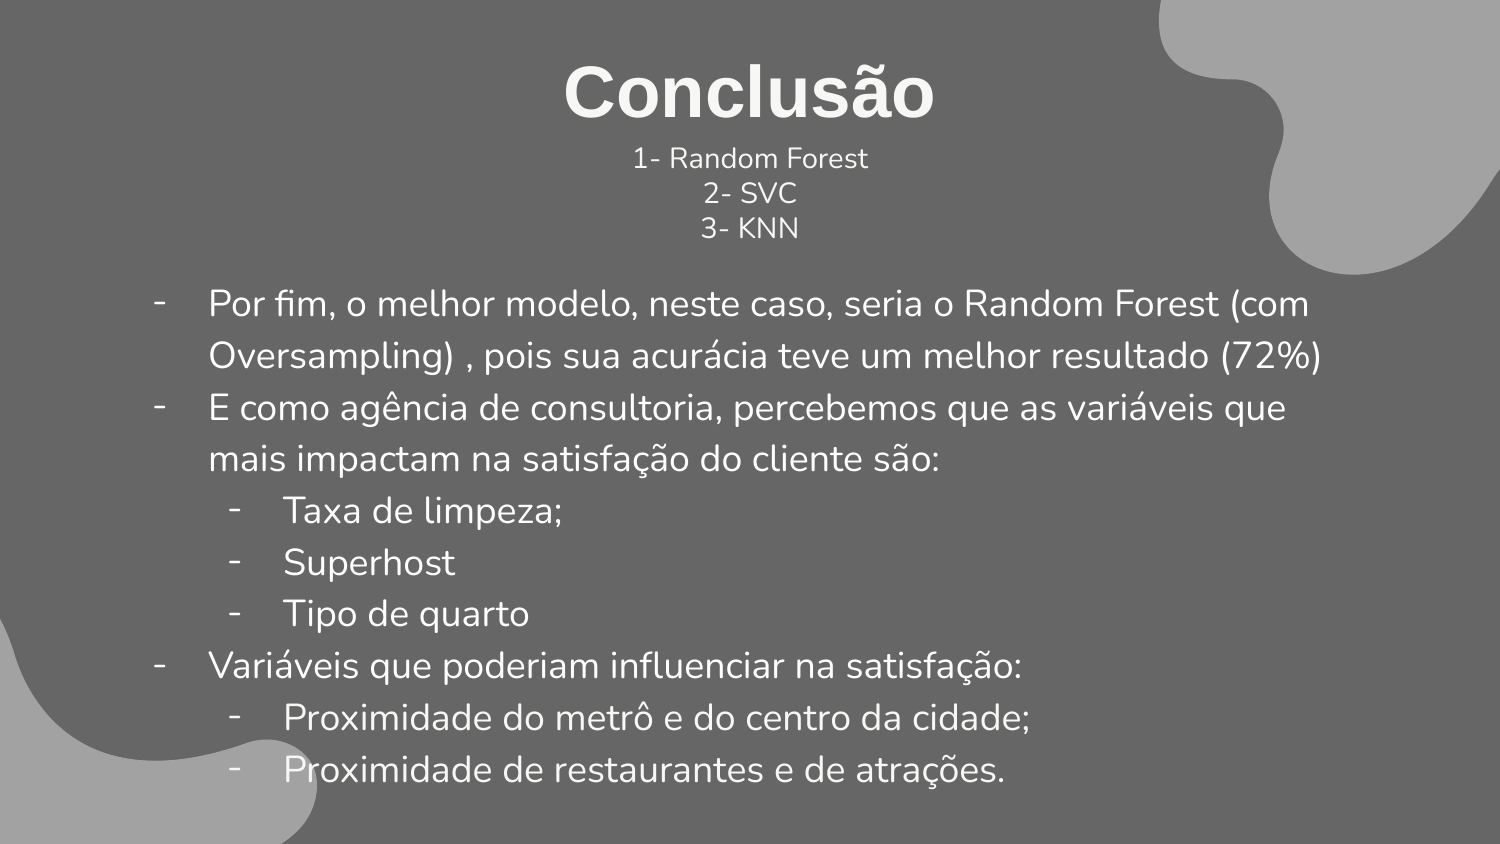

# Conclusão
1- Random Forest
2- SVC
3- KNN
Por fim, o melhor modelo, neste caso, seria o Random Forest (com Oversampling) , pois sua acurácia teve um melhor resultado (72%)
E como agência de consultoria, percebemos que as variáveis que mais impactam na satisfação do cliente são:
Taxa de limpeza;
Superhost
Tipo de quarto
Variáveis que poderiam influenciar na satisfação:
Proximidade do metrô e do centro da cidade;
Proximidade de restaurantes e de atrações.